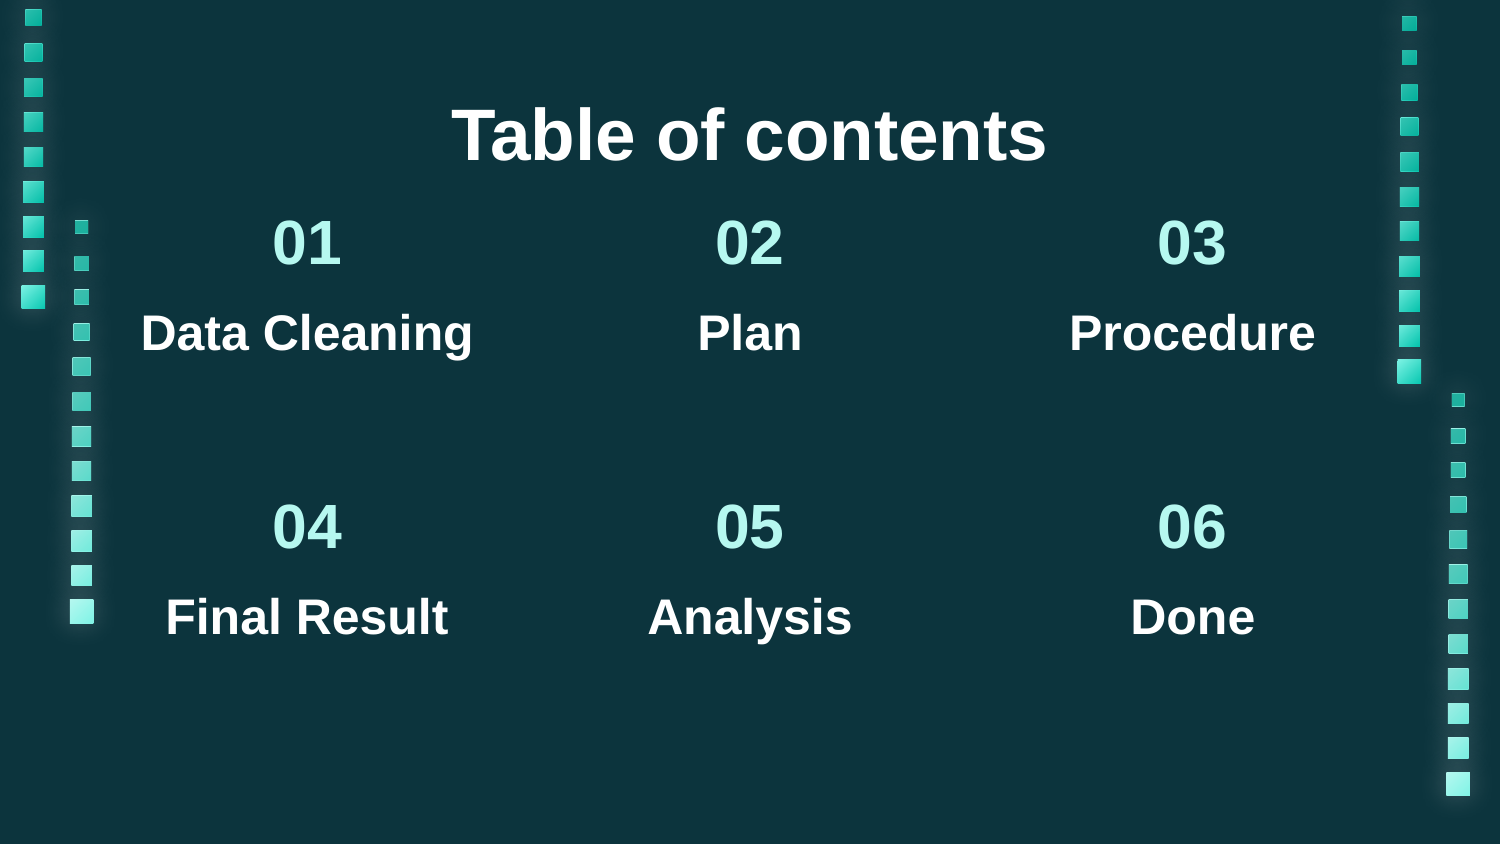

# Table of contents
01
02
03
Data Cleaning
Plan
Procedure
04
05
06
Final Result
Analysis
Done